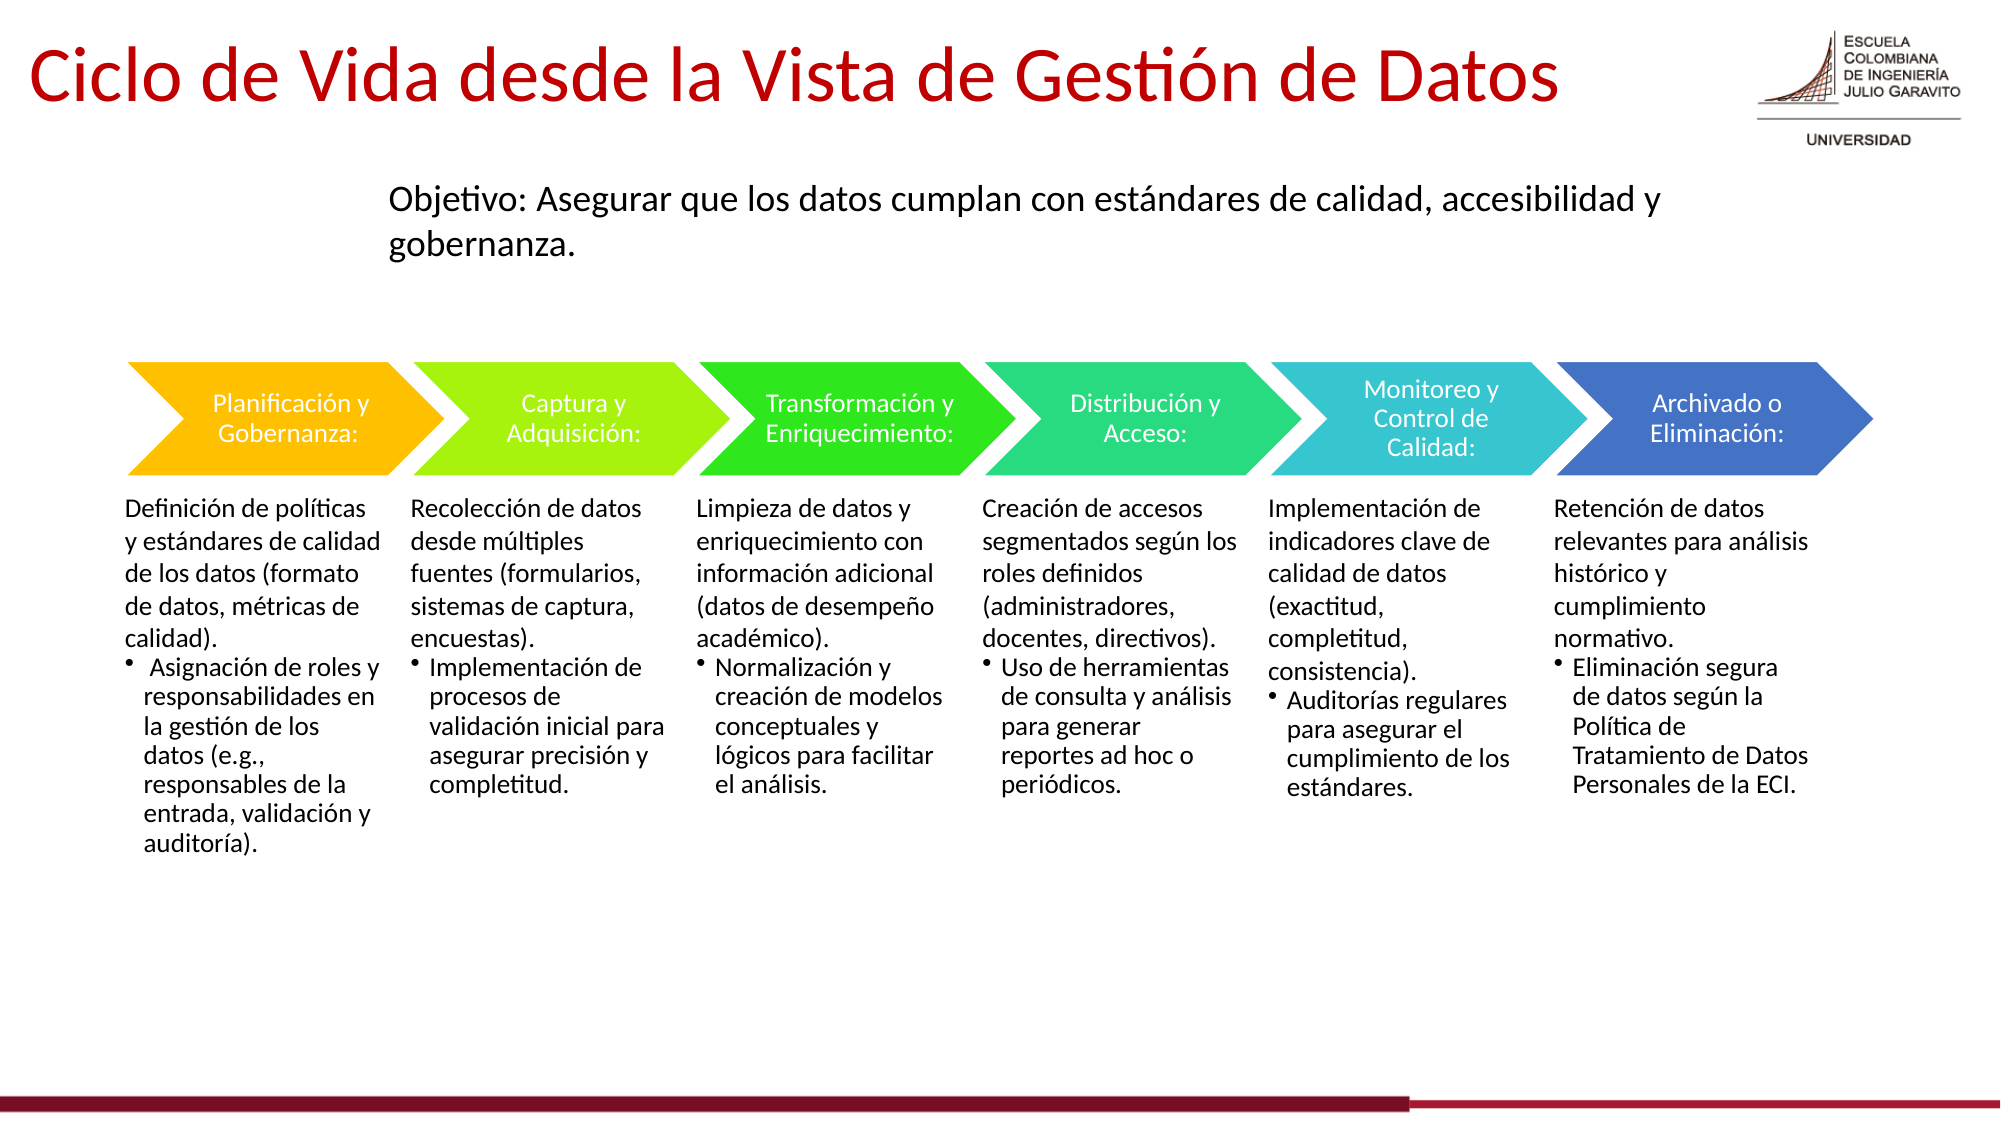

Ciclo de Vida desde la Vista de Gestión de Datos
Objetivo: Asegurar que los datos cumplan con estándares de calidad, accesibilidad y gobernanza.
 Planificación y Gobernanza:
Definición de políticas y estándares de calidad de los datos (formato de datos, métricas de calidad).
 Asignación de roles y responsabilidades en la gestión de los datos (e.g., responsables de la entrada, validación y auditoría).
Captura y Adquisición:
Recolección de datos desde múltiples fuentes (formularios, sistemas de captura, encuestas).
Implementación de procesos de validación inicial para asegurar precisión y completitud.
Transformación y Enriquecimiento:
Limpieza de datos y enriquecimiento con información adicional (datos de desempeño académico).
Normalización y creación de modelos conceptuales y lógicos para facilitar el análisis.
Distribución y Acceso:
Creación de accesos segmentados según los roles definidos (administradores, docentes, directivos).
Uso de herramientas de consulta y análisis para generar reportes ad hoc o periódicos.
Monitoreo y Control de Calidad:
Implementación de indicadores clave de calidad de datos (exactitud, completitud, consistencia).
Auditorías regulares para asegurar el cumplimiento de los estándares.
Archivado o Eliminación:
Retención de datos relevantes para análisis histórico y cumplimiento normativo.
Eliminación segura de datos según la Política de Tratamiento de Datos Personales de la ECI.